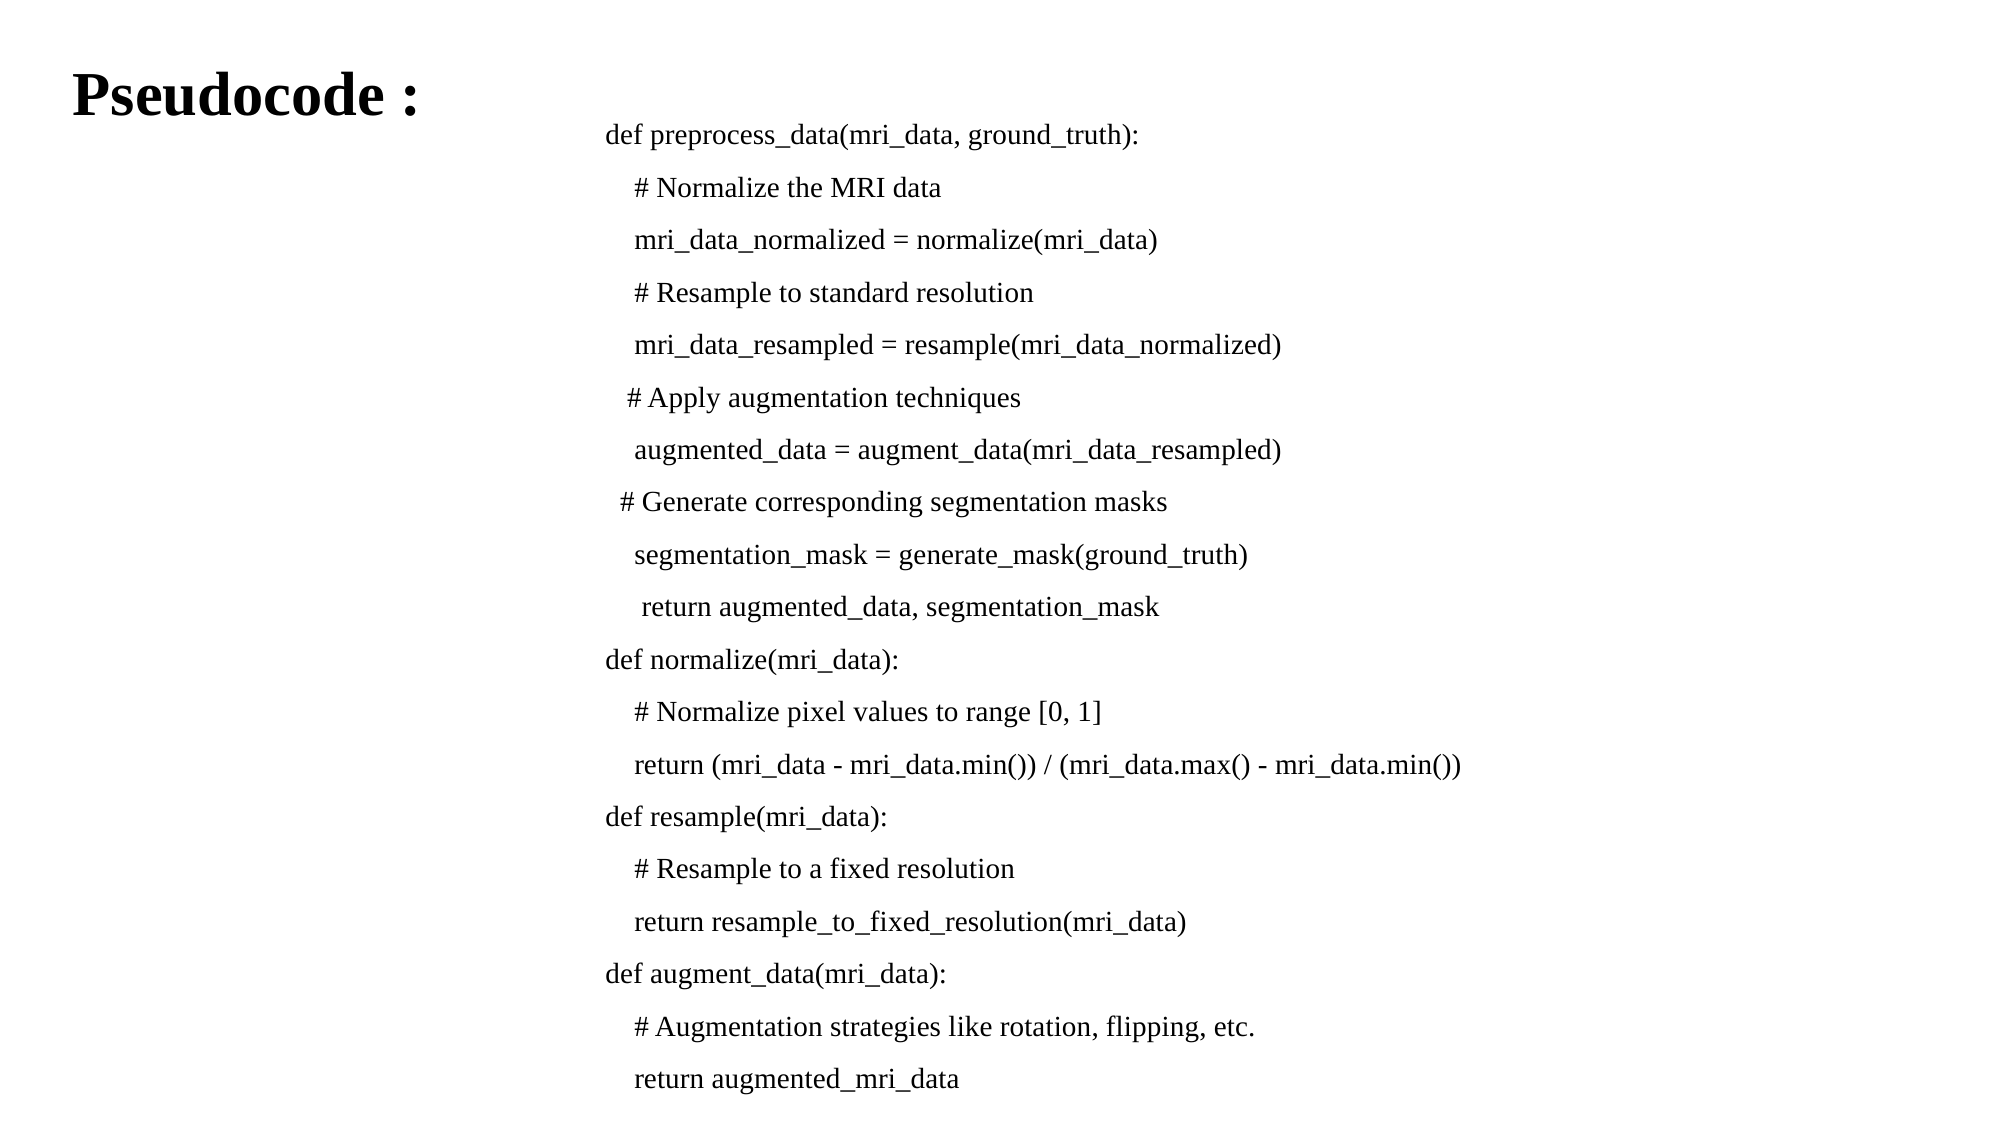

Pseudocode :
def preprocess_data(mri_data, ground_truth):
    # Normalize the MRI data
    mri_data_normalized = normalize(mri_data)
    # Resample to standard resolution
    mri_data_resampled = resample(mri_data_normalized)
   # Apply augmentation techniques
    augmented_data = augment_data(mri_data_resampled)
  # Generate corresponding segmentation masks
    segmentation_mask = generate_mask(ground_truth)
     return augmented_data, segmentation_mask
def normalize(mri_data):
    # Normalize pixel values to range [0, 1]
    return (mri_data - mri_data.min()) / (mri_data.max() - mri_data.min())
def resample(mri_data):
    # Resample to a fixed resolution
    return resample_to_fixed_resolution(mri_data)
def augment_data(mri_data):
    # Augmentation strategies like rotation, flipping, etc.
    return augmented_mri_data